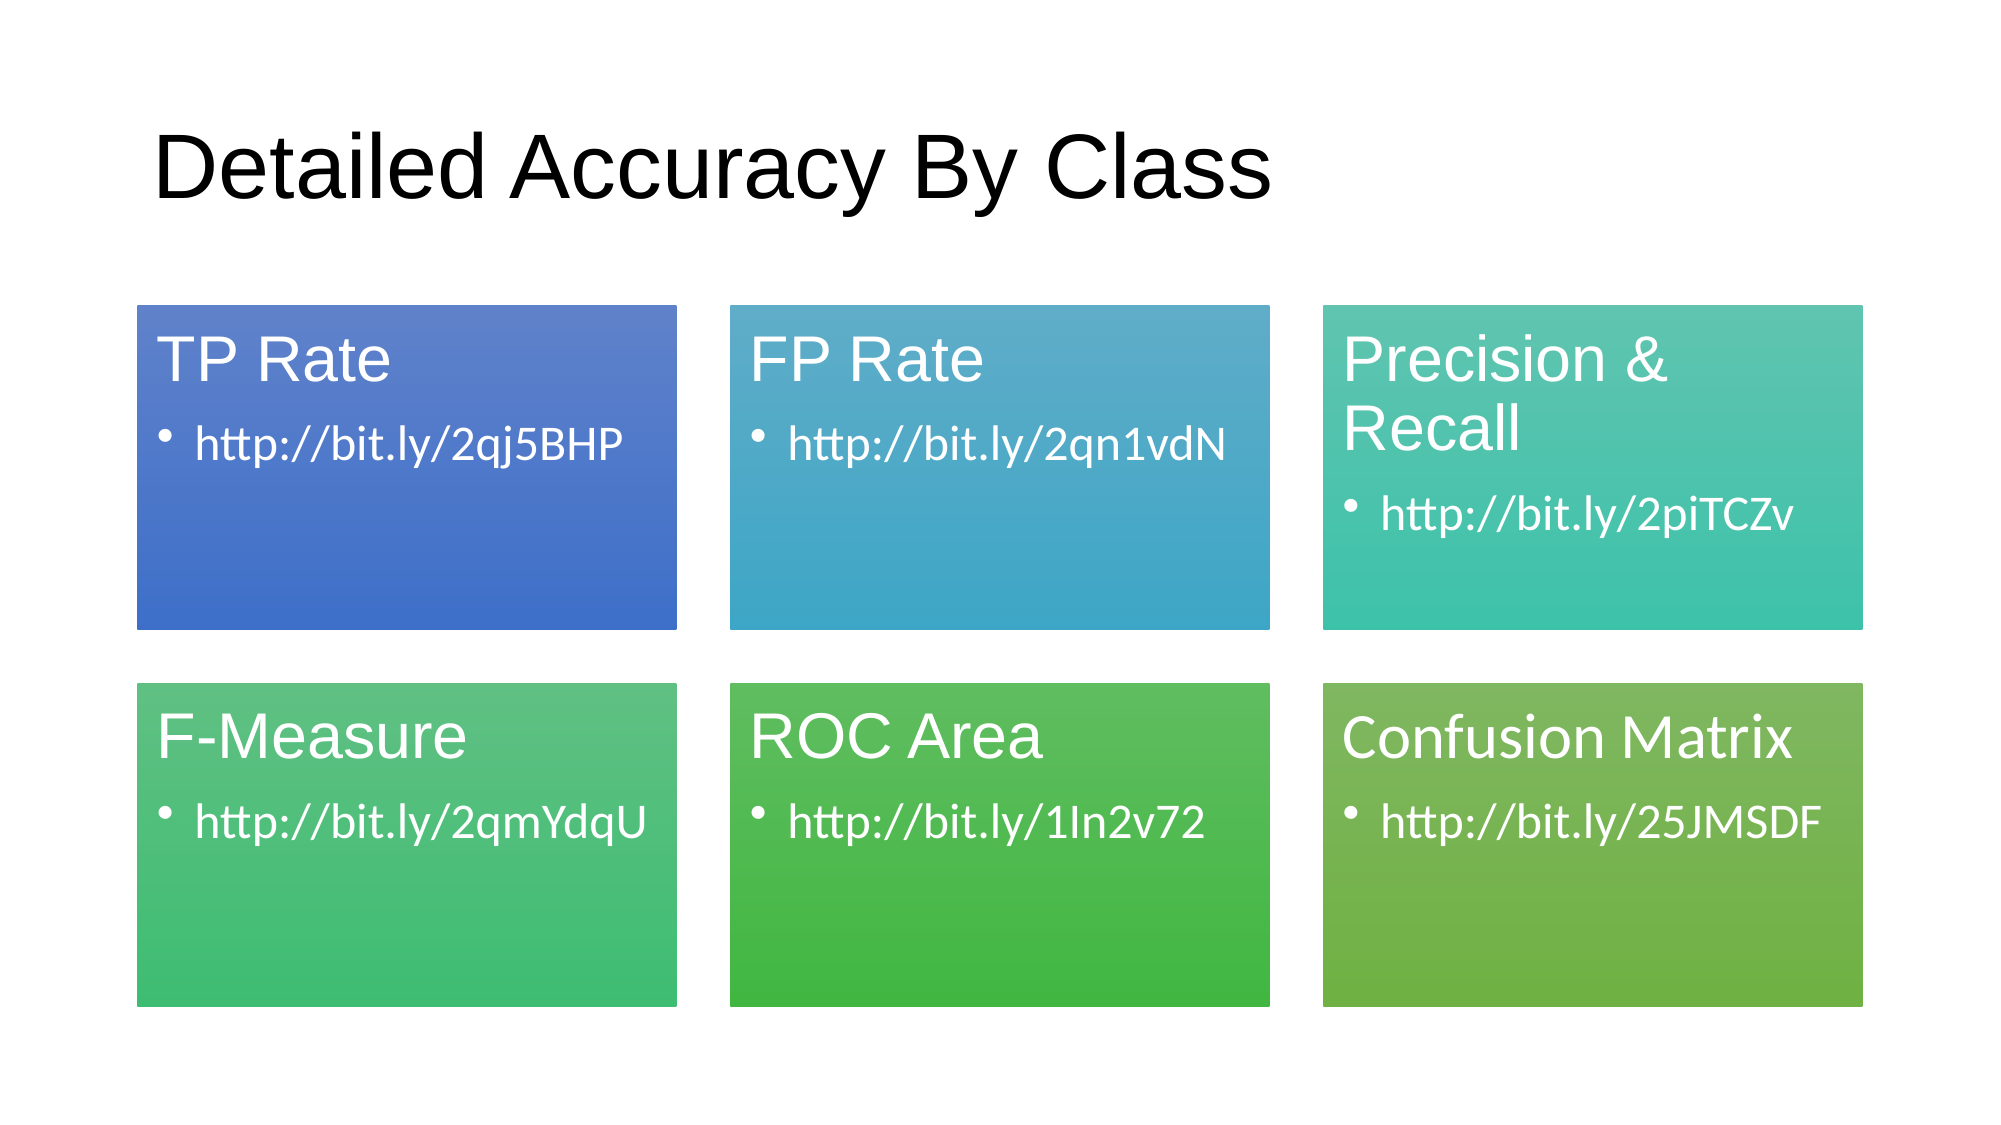

# Detailed Accuracy By Class
TP Rate
http://bit.ly/2qj5BHP
FP Rate
http://bit.ly/2qn1vdN
Precision & Recall
http://bit.ly/2piTCZv
F-Measure
http://bit.ly/2qmYdqU
ROC Area
http://bit.ly/1In2v72
Confusion Matrix
http://bit.ly/25JMSDF